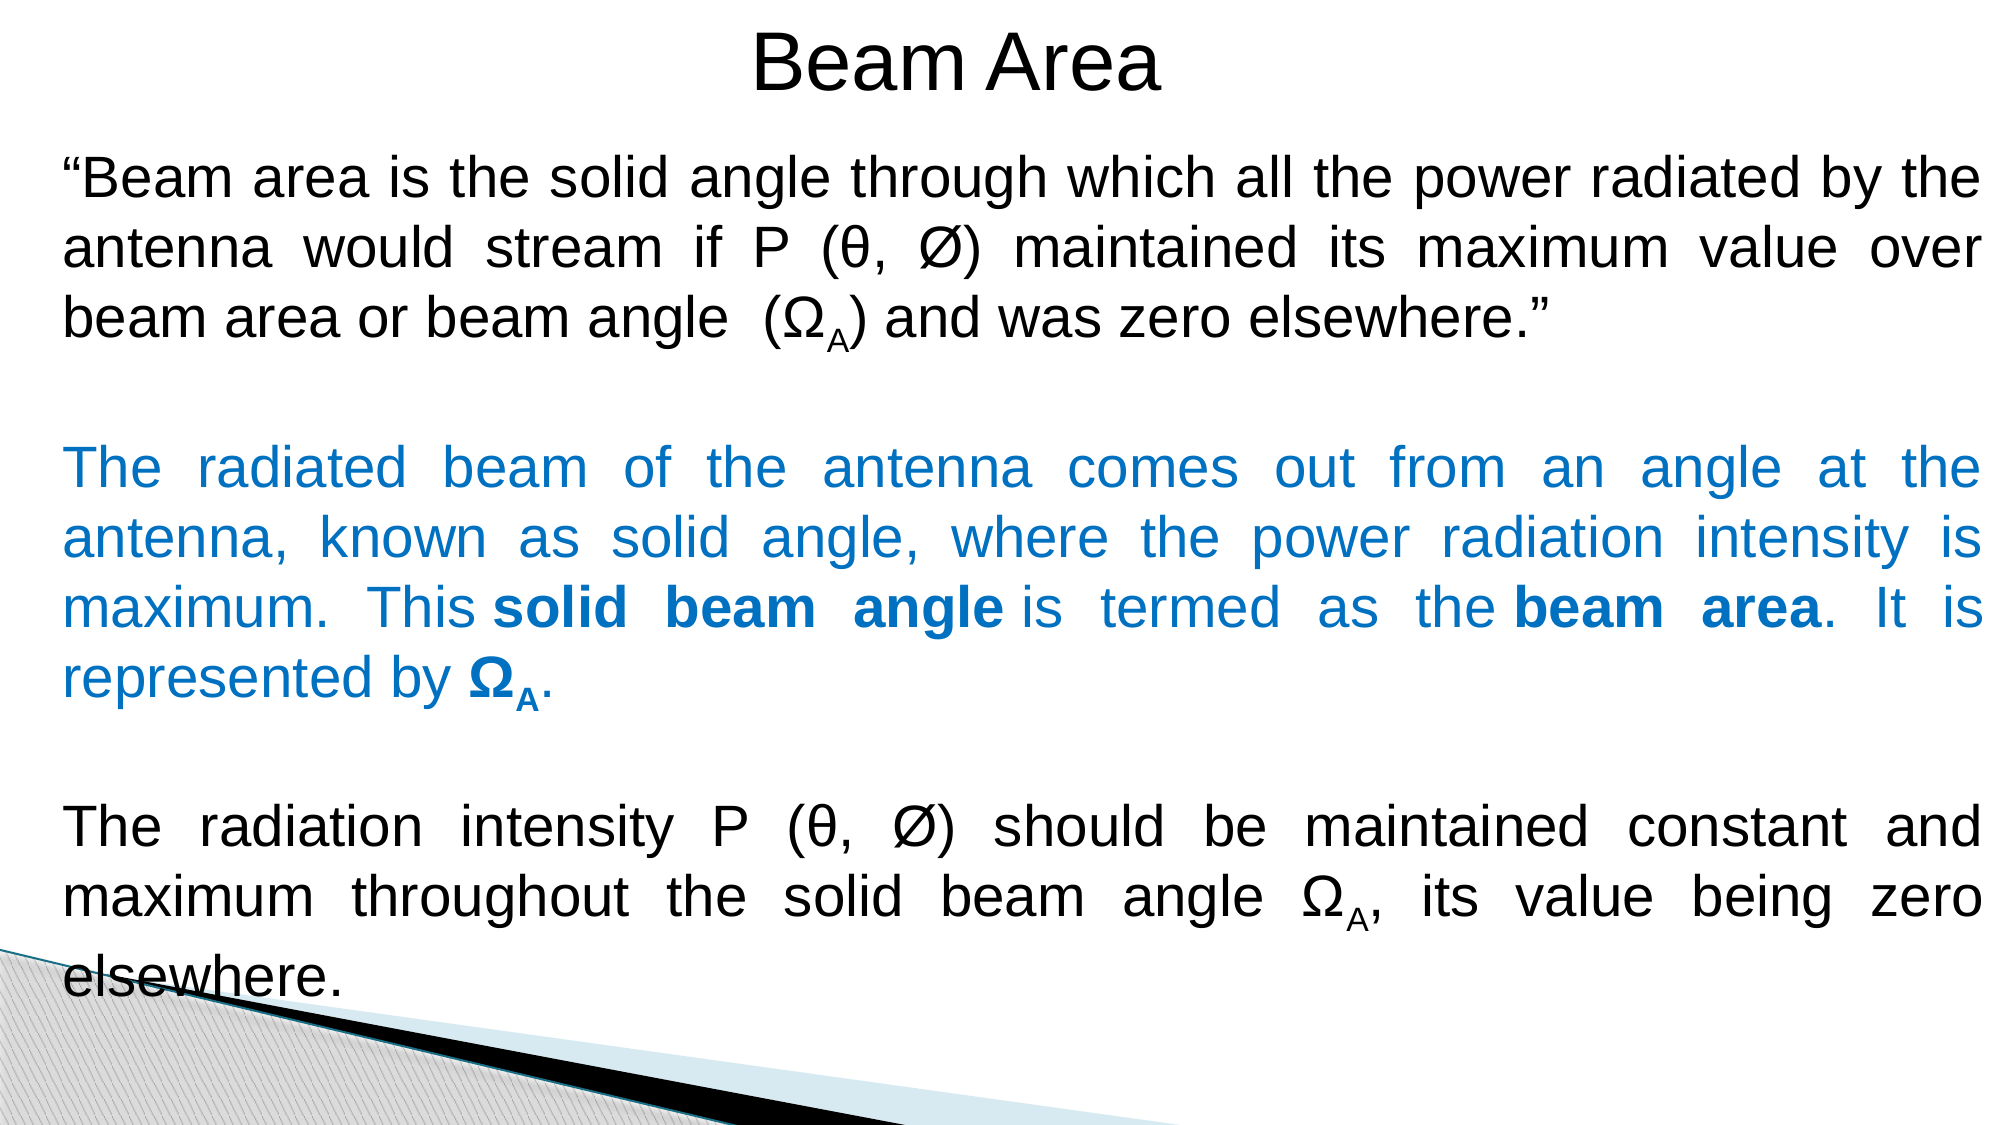

Beam Area
“Beam area is the solid angle through which all the power radiated by the antenna would stream if P (θ, Ø) maintained its maximum value over beam area or beam angle  (ΩA) and was zero elsewhere.”

The radiated beam of the antenna comes out from an angle at the antenna, known as solid angle, where the power radiation intensity is maximum. This solid beam angle is termed as the beam area. It is represented by ΩA.

The radiation intensity P (θ, Ø) should be maintained constant and maximum throughout the solid beam angle ΩA, its value being zero elsewhere.